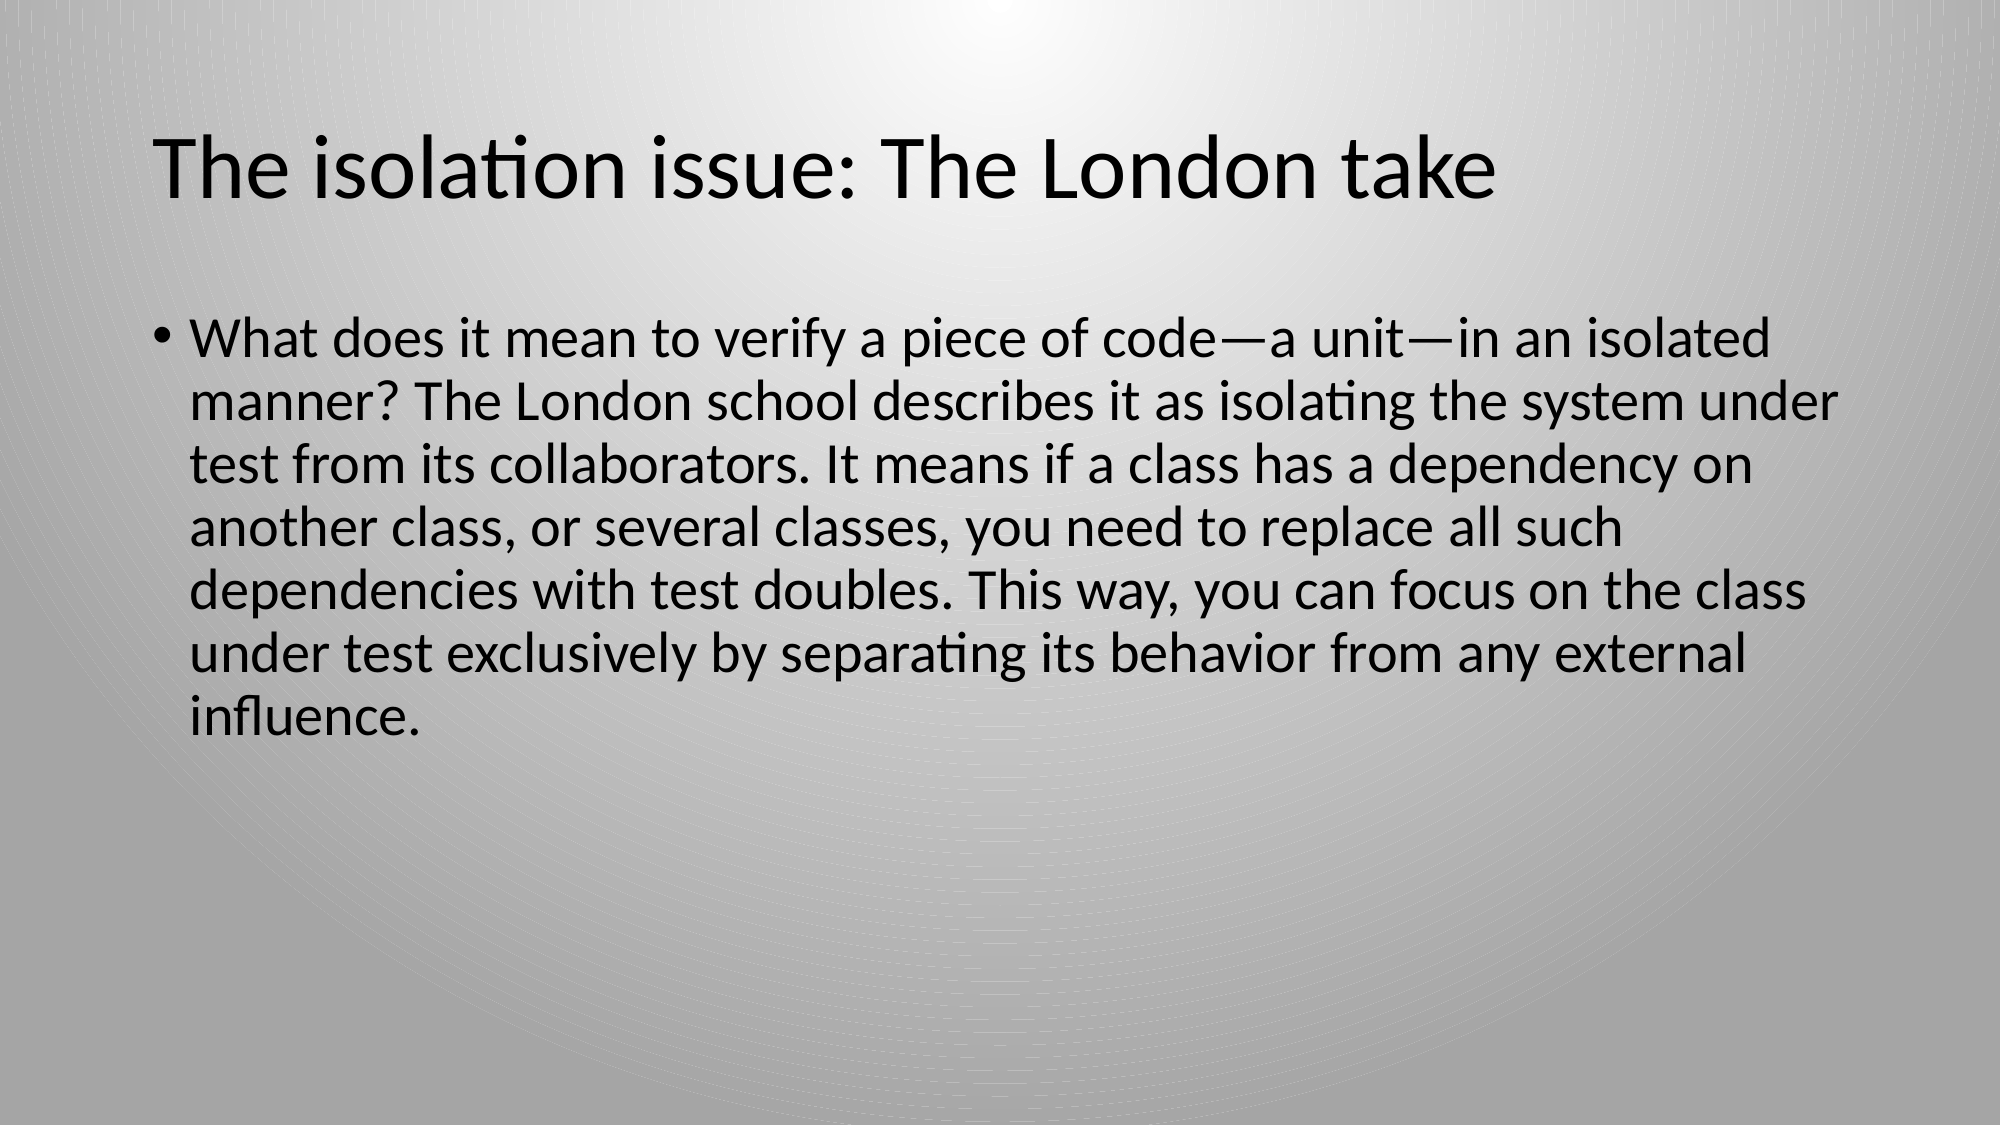

# The isolation issue: The London take
What does it mean to verify a piece of code—a unit—in an isolated manner? The London school describes it as isolating the system under test from its collaborators. It means if a class has a dependency on another class, or several classes, you need to replace all such dependencies with test doubles. This way, you can focus on the class under test exclusively by separating its behavior from any external influence.